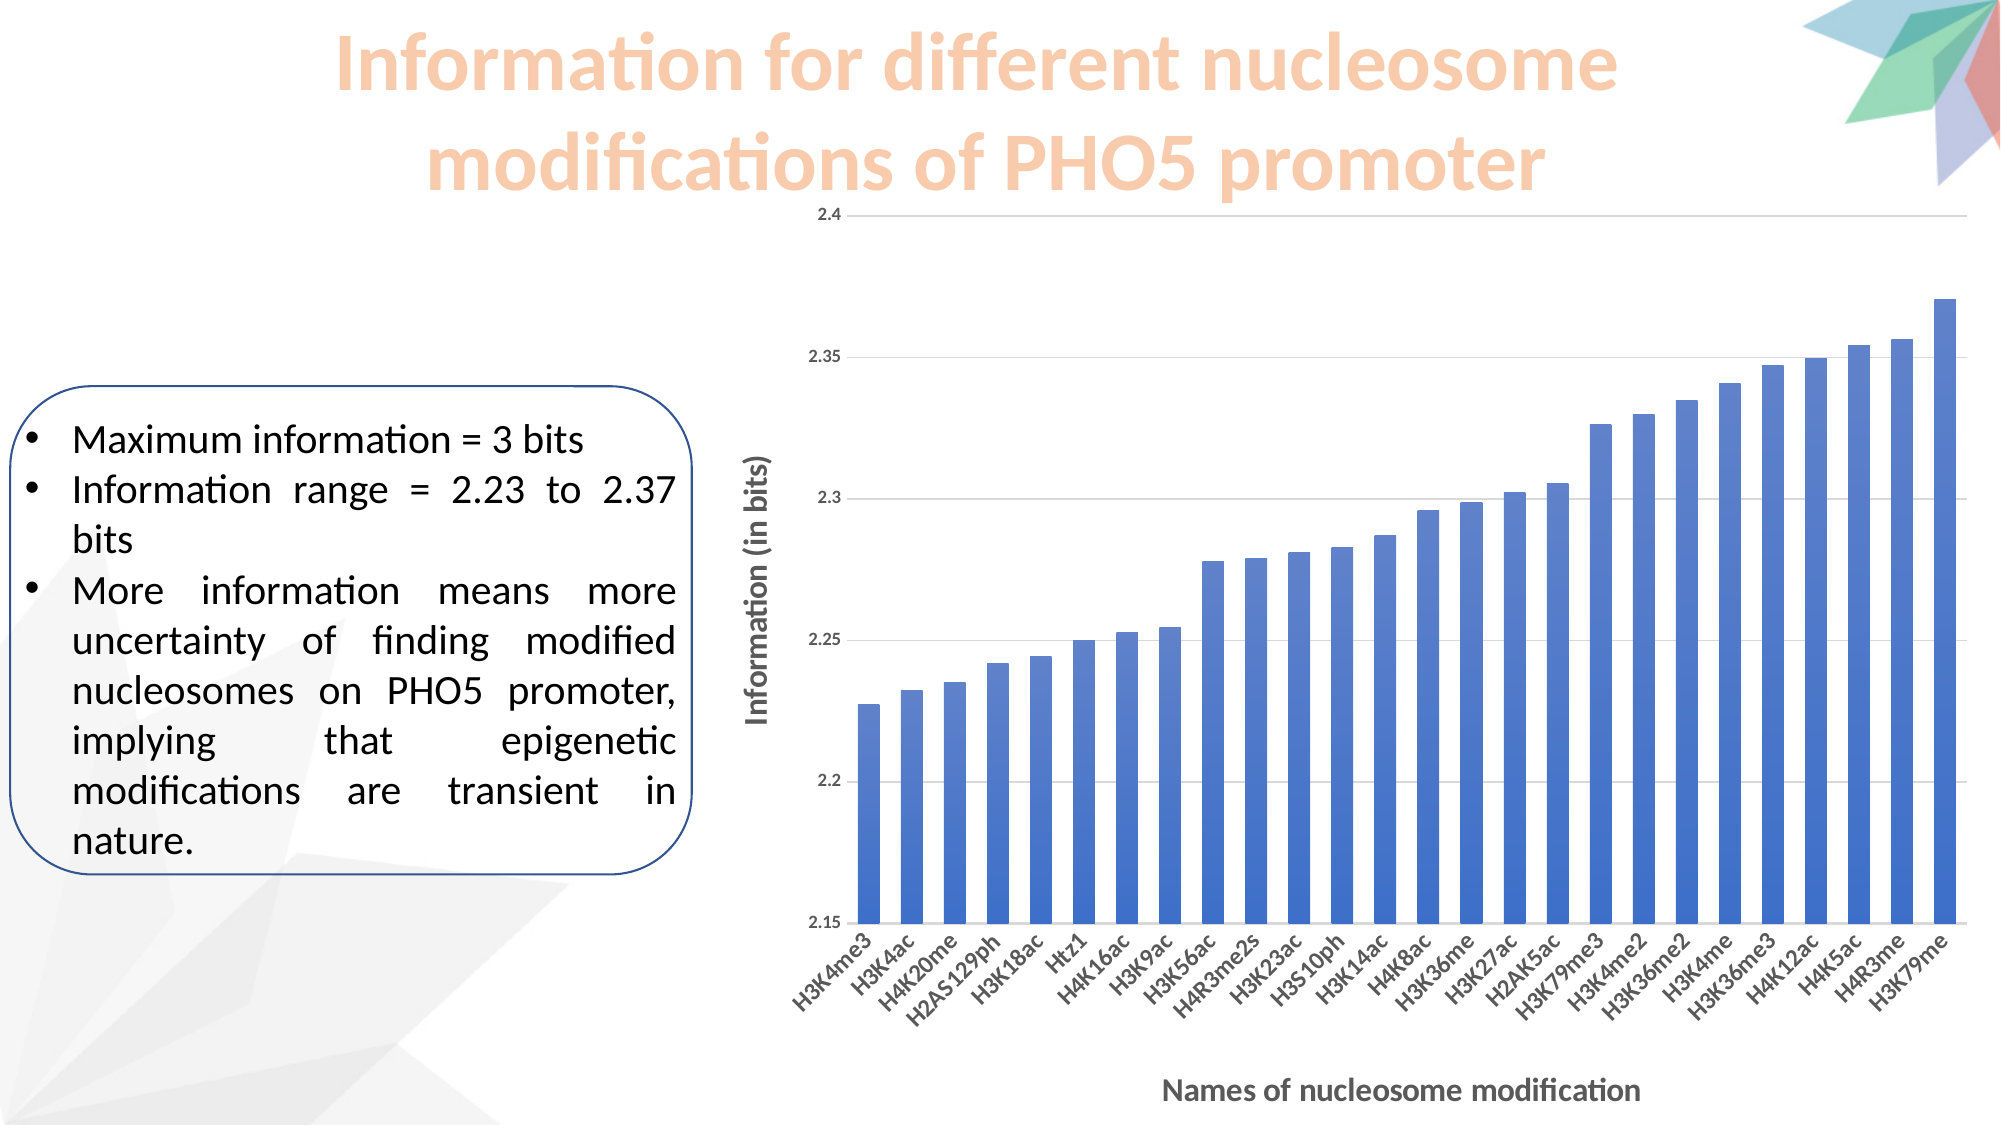

Information for different nucleosome
 modifications of PHO5 promoter

### Chart

| Category | Information (in bits) |
|---|---|
| H3K4me3 | 2.22745702968522 |
| H3K4ac | 2.23245335178144 |
| H4K20me | 2.23525169645548 |
| H2AS129ph | 2.24181502130821 |
| H3K18ac | 2.24426251249989 |
| Htz1 | 2.24982861847076 |
| H4K16ac | 2.25298457441692 |
| H3K9ac | 2.25469211103877 |
| H3K56ac | 2.27788672920224 |
| H4R3me2s | 2.27905428201893 |
| H3K23ac | 2.28112128066109 |
| H3S10ph | 2.28292472596385 |
| H3K14ac | 2.28721272094083 |
| H4K8ac | 2.2960551845635 |
| H3K36me | 2.29870872462678 |
| H3K27ac | 2.30231572650984 |
| H2AK5ac | 2.30528176788195 |
| H3K79me3 | 2.32645830650876 |
| H3K4me2 | 2.32970907459633 |
| H3K36me2 | 2.33491602393385 |
| H3K4me | 2.3408690597952 |
| H3K36me3 | 2.34710584081315 |
| H4K12ac | 2.34970663628628 |
| H4K5ac | 2.35417233602104 |
| H4R3me | 2.35614222155832 |
| H3K79me | 2.37056856224353 |
Maximum information = 3 bits
Information range = 2.23 to 2.37 bits
More information means more uncertainty of finding modified nucleosomes on PHO5 promoter, implying that epigenetic modifications are transient in nature.